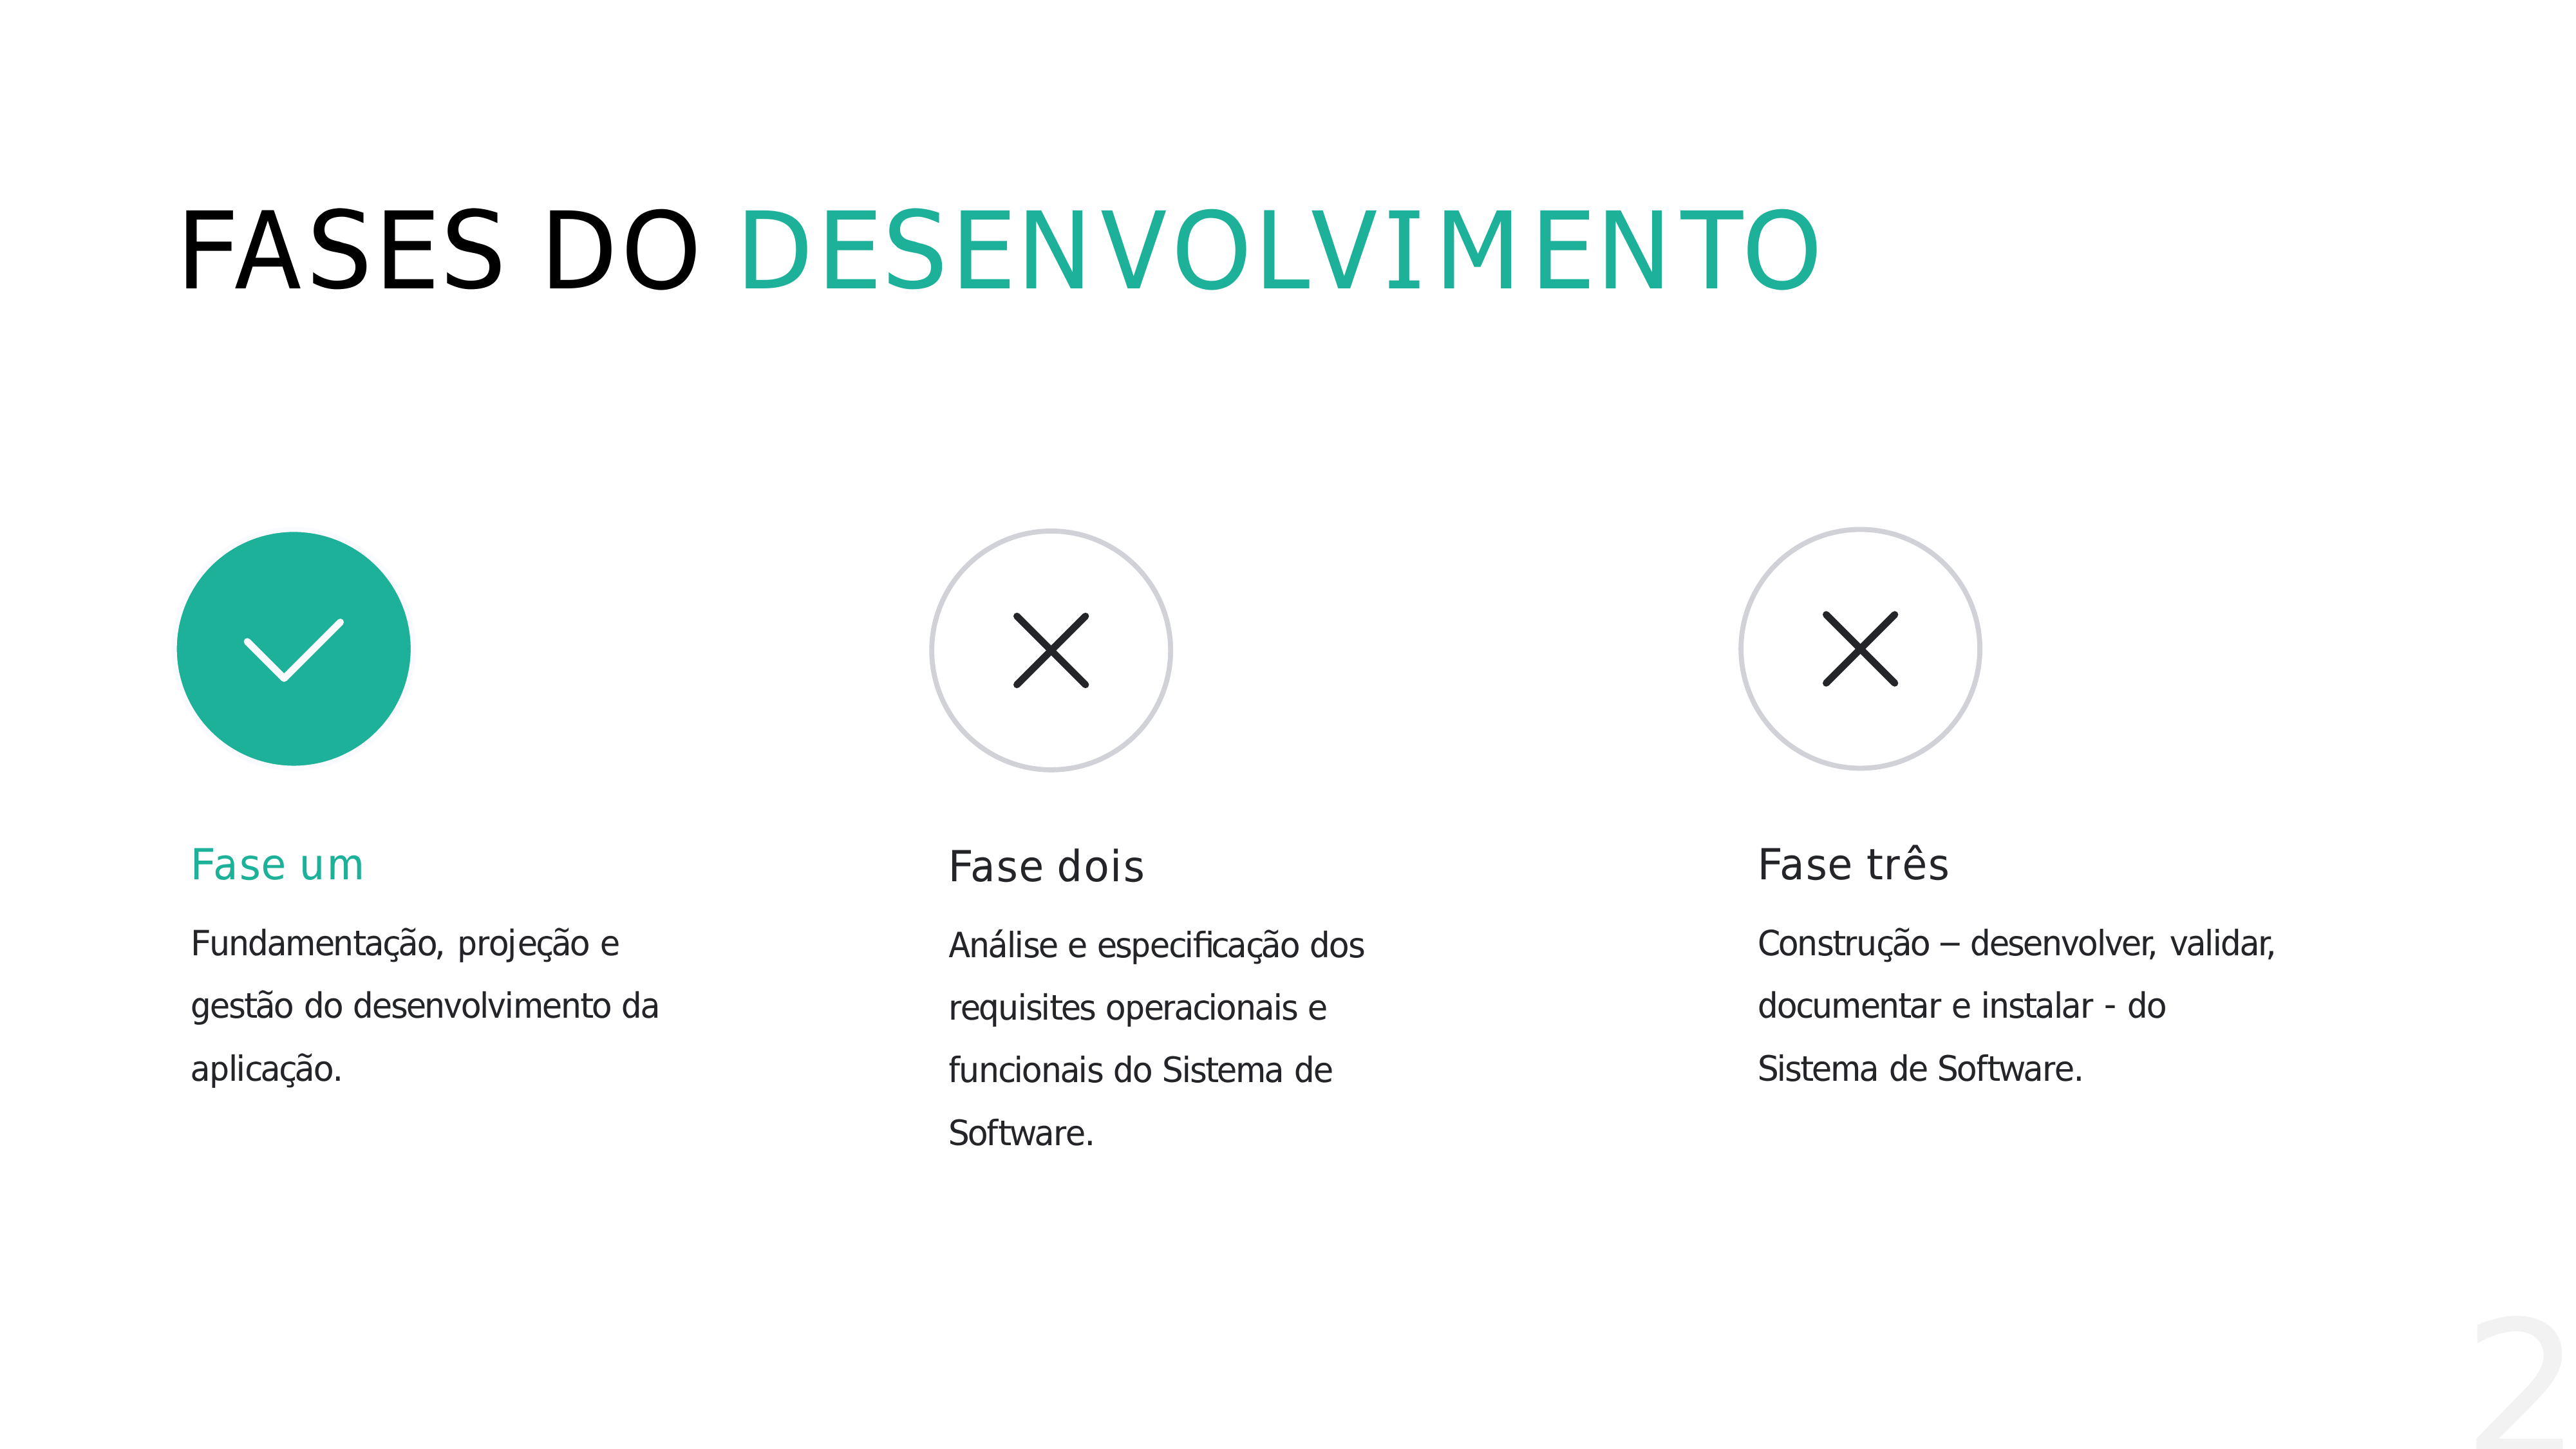

# FASES DO DESENVOLVIMENTO

Fase um
Fundamentação, projeção e gestão do desenvolvimento da aplicação.
Fase três
Construção – desenvolver, validar, documentar e instalar - do Sistema de Software.
Fase dois
Análise e especificação dos requisites operacionais e funcionais do Sistema de Software.
2